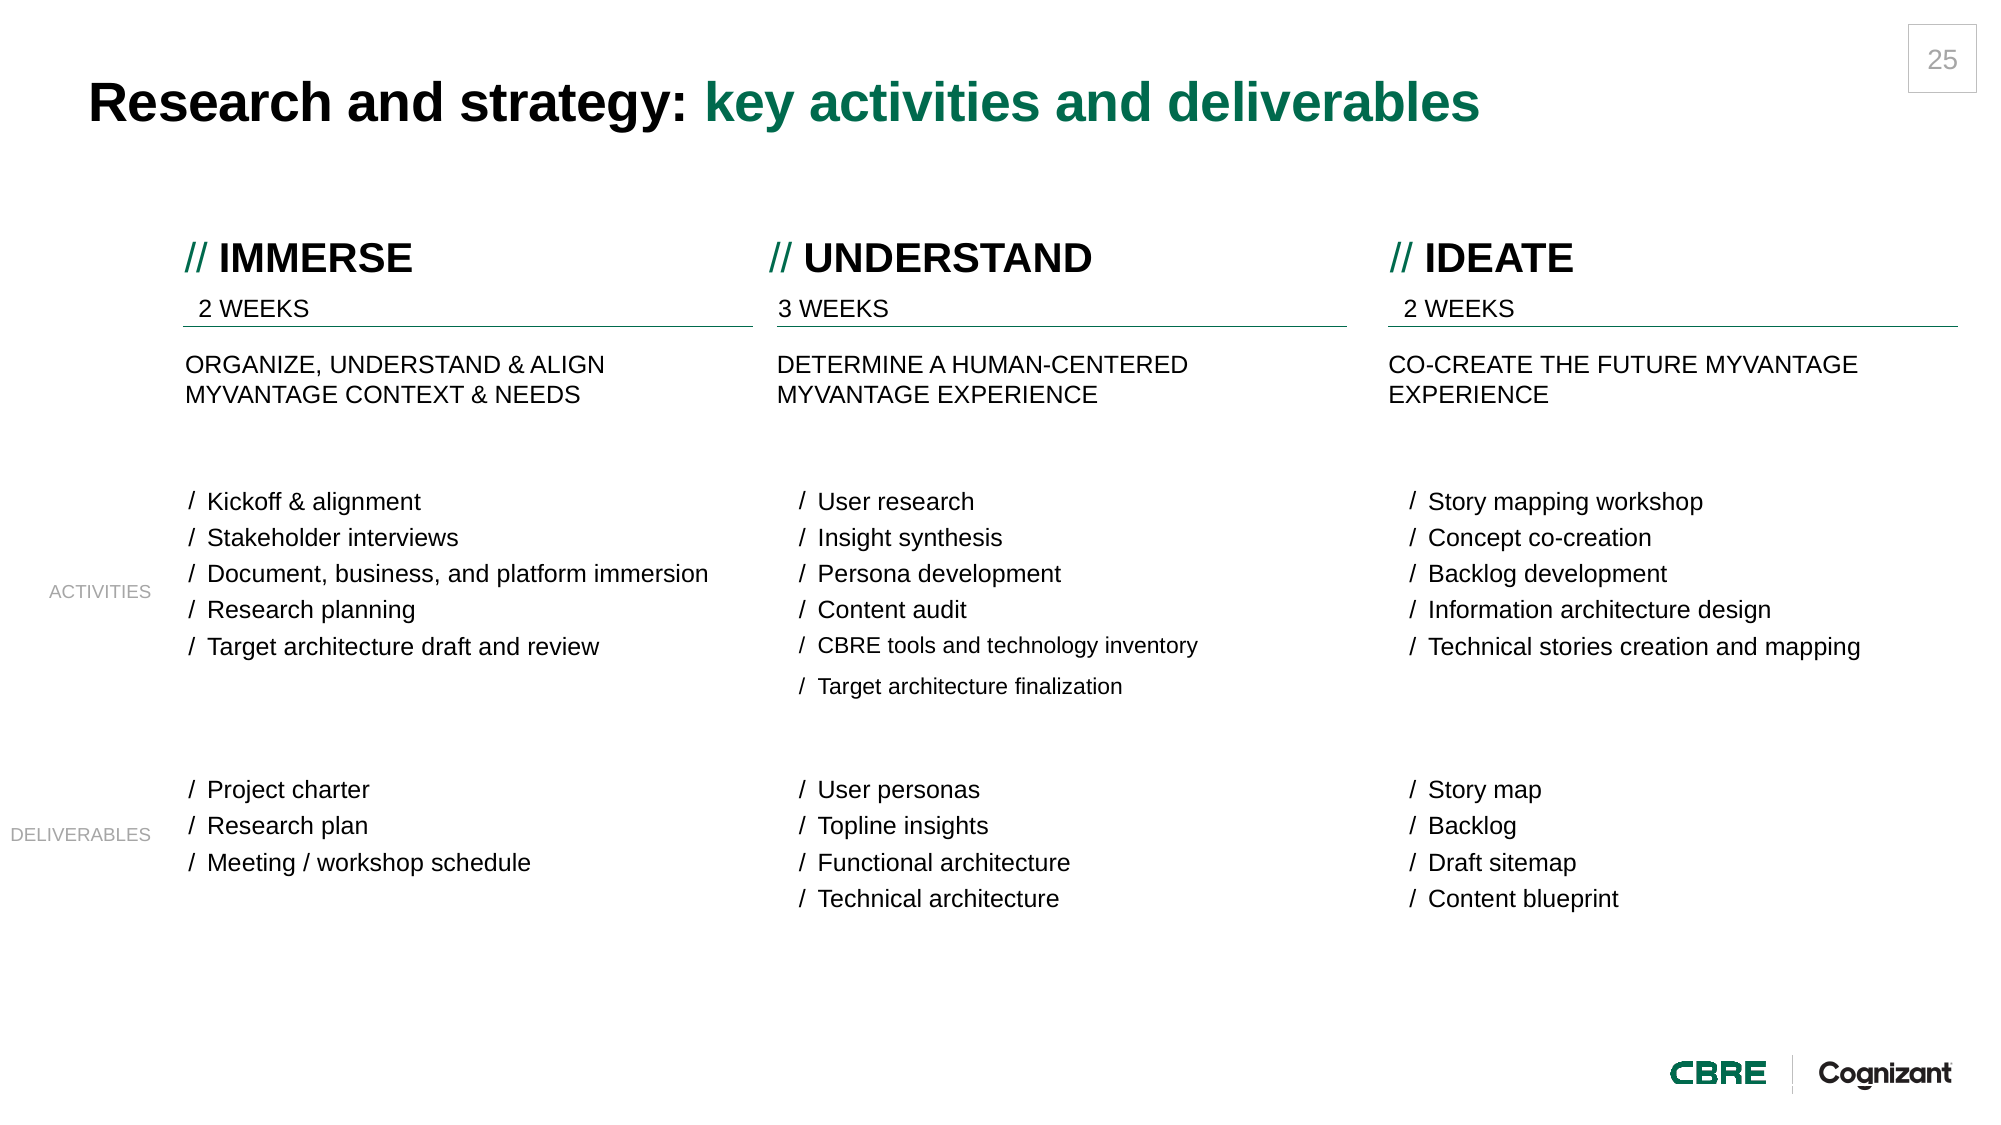

# Research and strategy: key activities and deliverables
// IMMERSE
// UNDERSTAND
// IDEATE
2 WEEKS
3 WEEKS
2 WEEKS
ORGANIZE, UNDERSTAND & ALIGN MYVANTAGE CONTEXT & NEEDS
DETERMINE A HUMAN-CENTERED MYVANTAGE EXPERIENCE
CO-CREATE THE FUTURE MYVANTAGE EXPERIENCE

| Kickoff & alignment Stakeholder interviews Document, business, and platform immersion Research planning Target architecture draft and review | User research Insight synthesis Persona development Content audit CBRE tools and technology inventory / Target architecture finalization | Story mapping workshop Concept co-creation Backlog development Information architecture design Technical stories creation and mapping |
| --- | --- | --- |
| Project charter Research plan  Meeting / workshop schedule | User personas Topline insights Functional architecture Technical architecture | Story map Backlog  Draft sitemap Content blueprint |
ACTIVITIES
DELIVERABLES